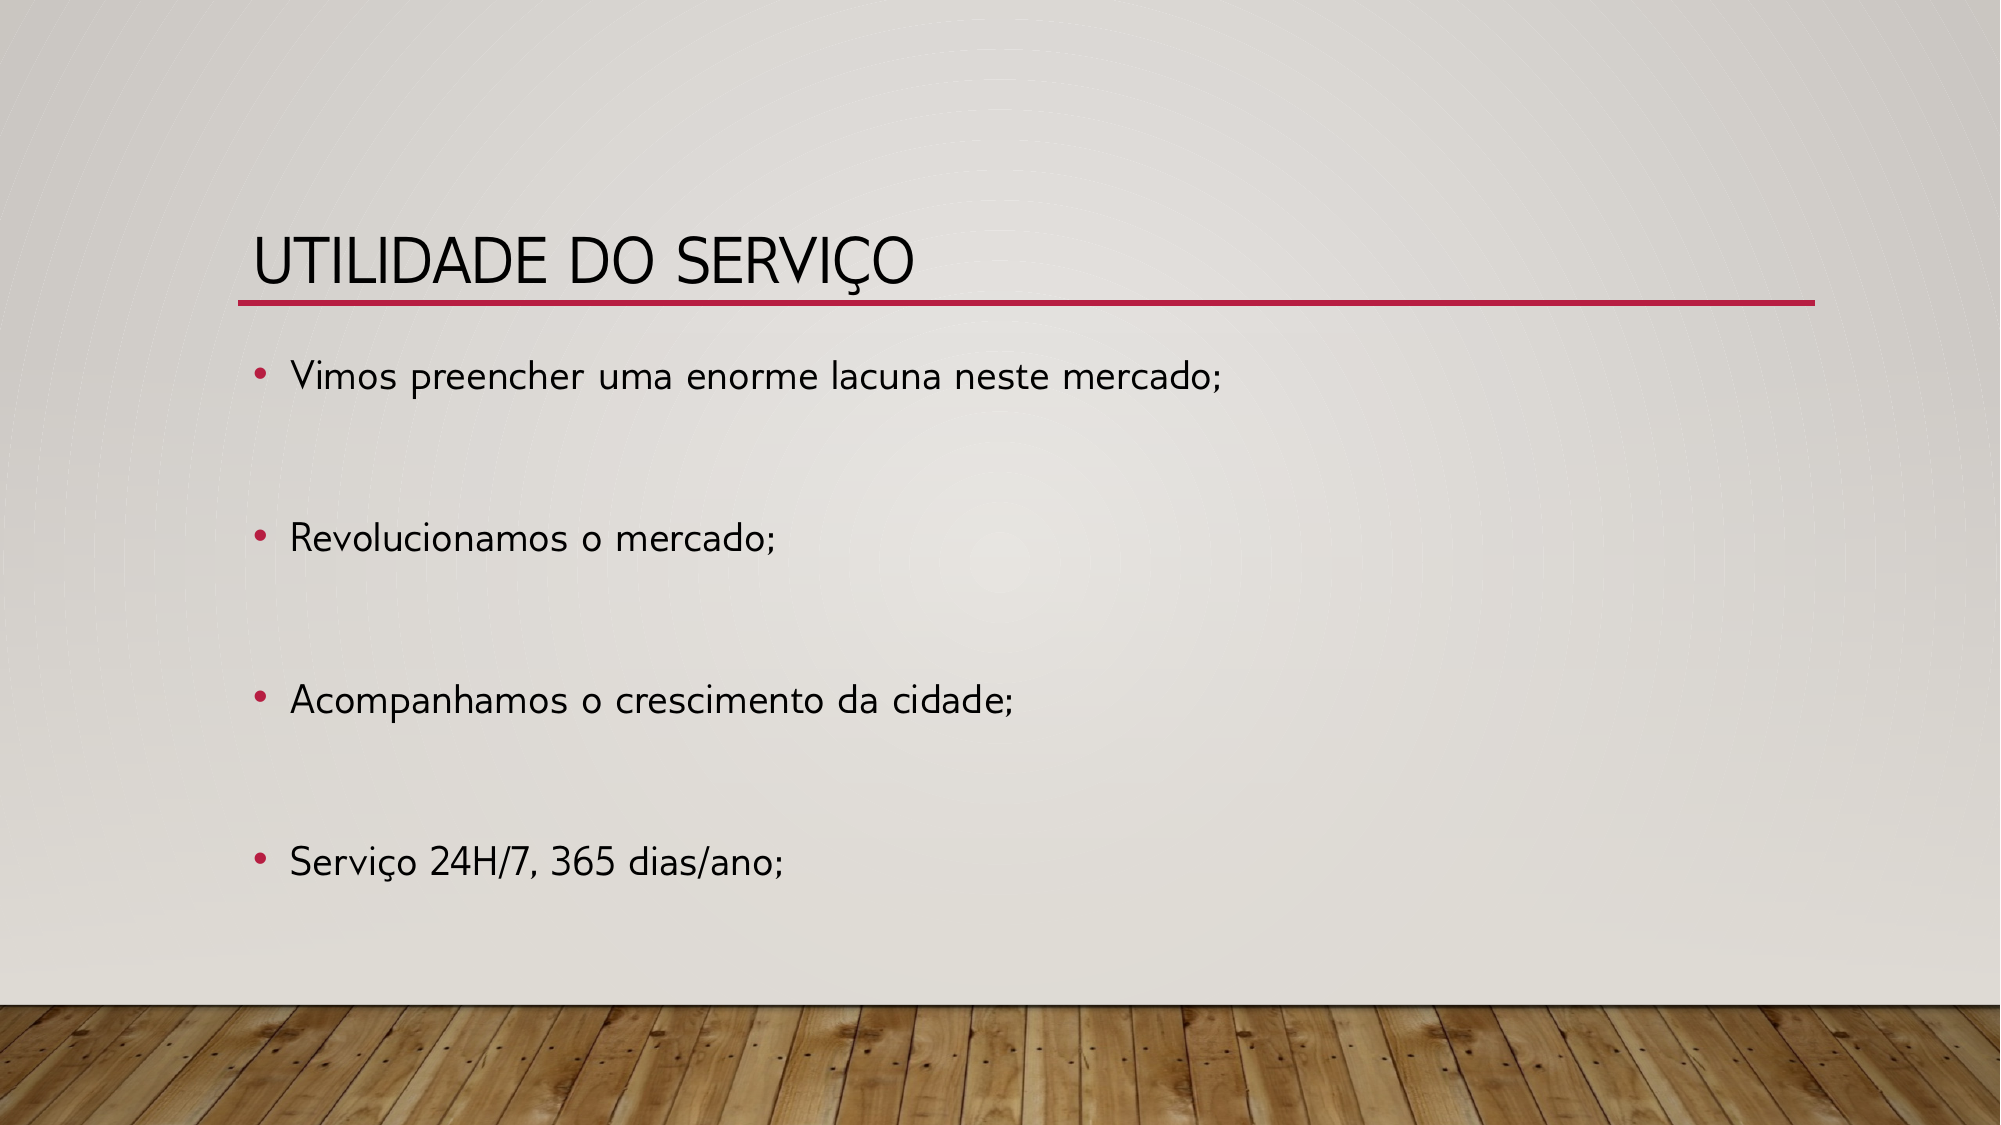

# Utilidade do serviço
Vimos preencher uma enorme lacuna neste mercado;

Revolucionamos o mercado;

Acompanhamos o crescimento da cidade;

Serviço 24H/7, 365 dias/ano;